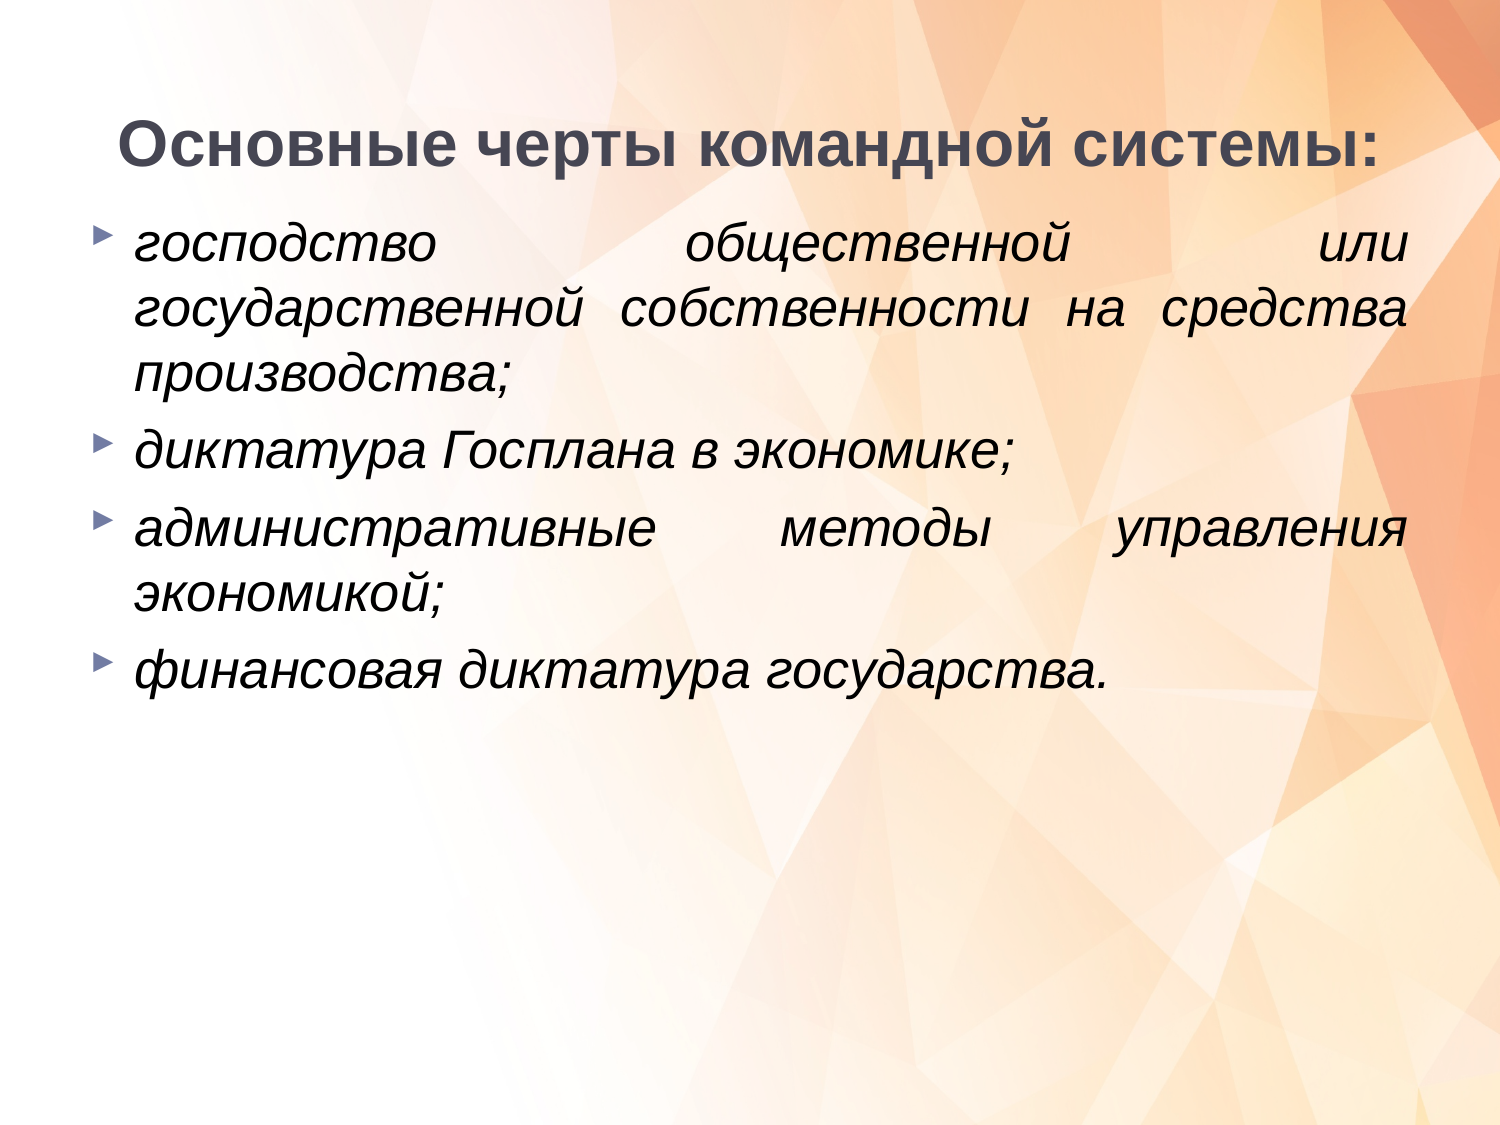

# Основные черты командной системы:
господство общественной или государственной собственности на средства производства;
диктатура Госплана в экономике;
административные методы управления экономикой;
финансовая диктатура государства.